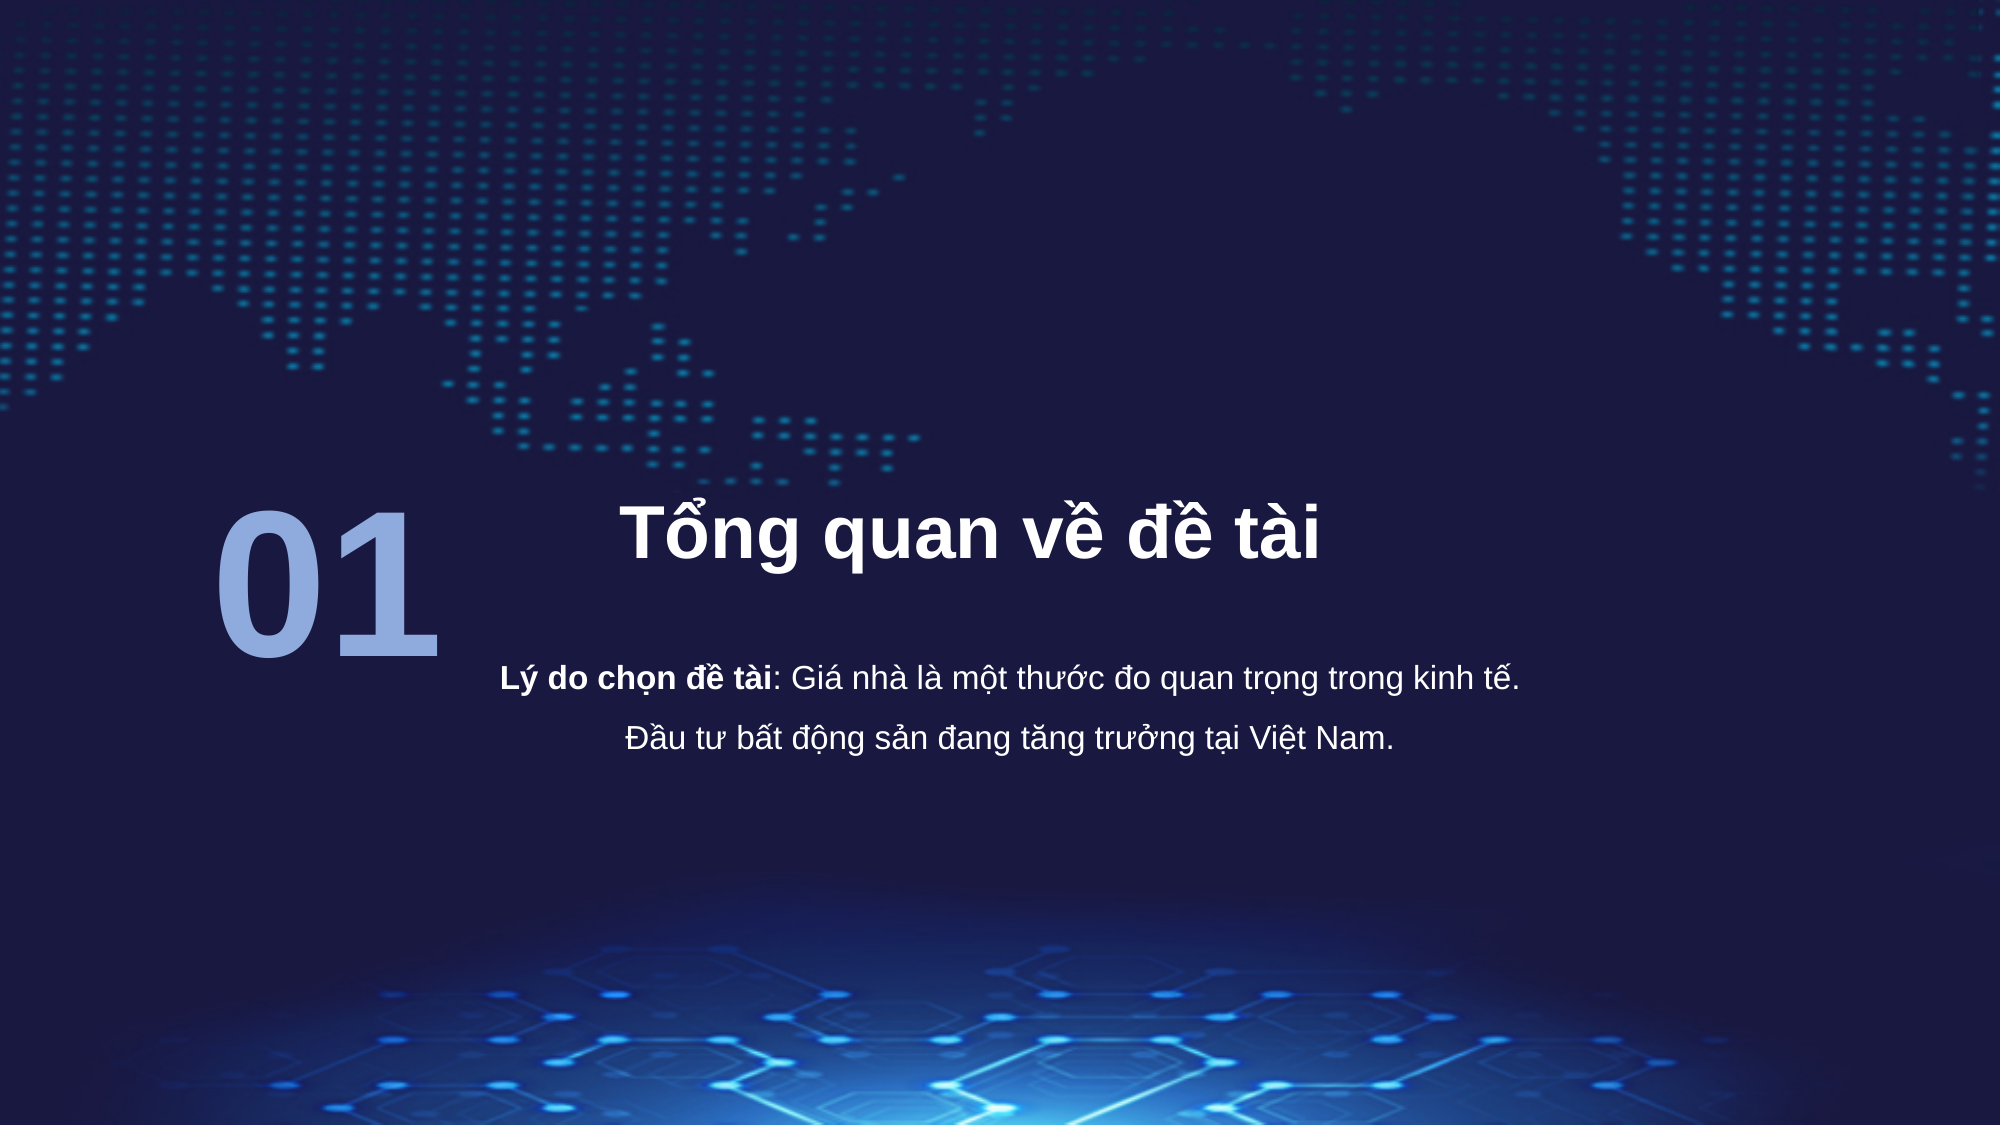

01
Tổng quan về đề tài
Lý do chọn đề tài: Giá nhà là một thước đo quan trọng trong kinh tế.
Đầu tư bất động sản đang tăng trưởng tại Việt Nam.